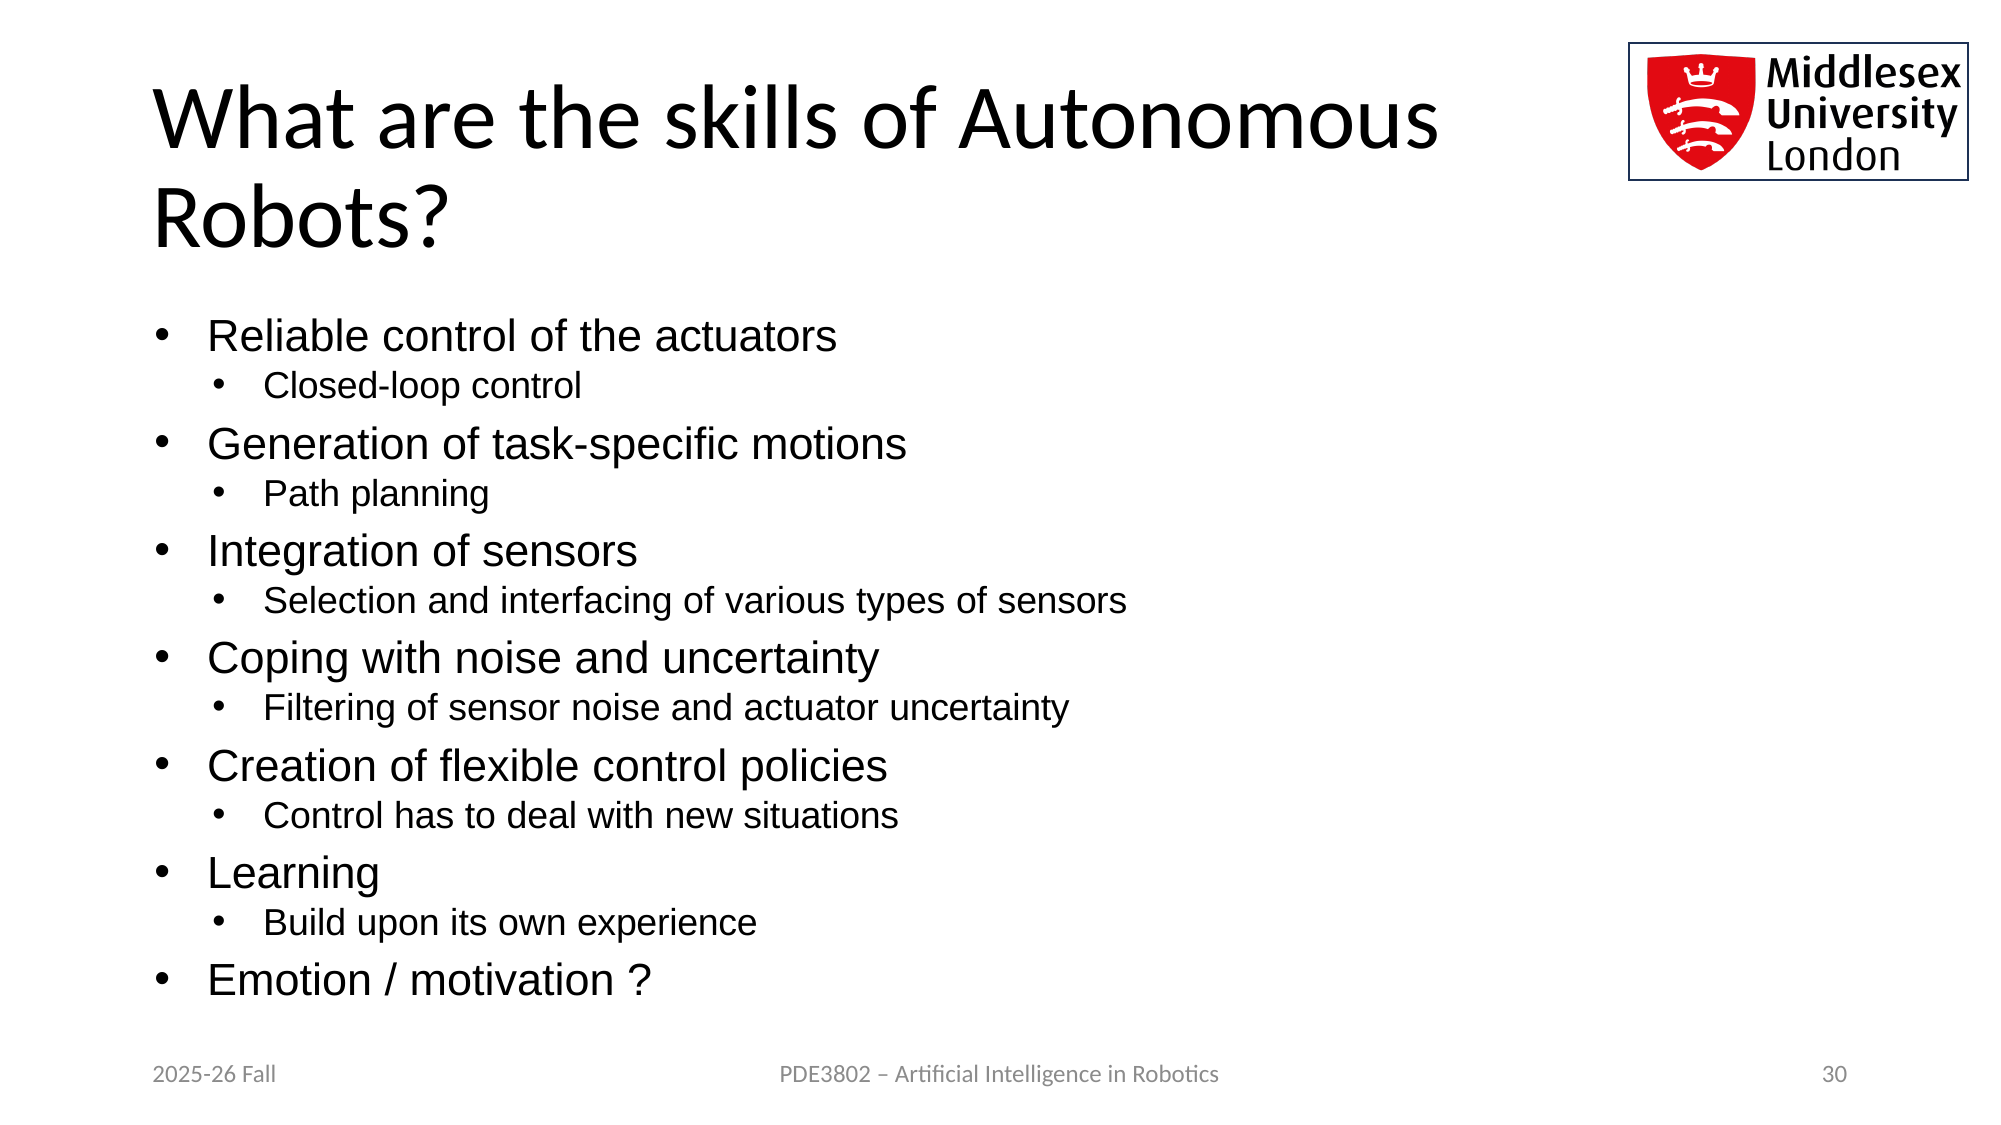

# What are the skills of Autonomous Robots?
Reliable control of the actuators
Closed-loop control
Generation of task-specific motions
Path planning
Integration of sensors
Selection and interfacing of various types of sensors
Coping with noise and uncertainty
Filtering of sensor noise and actuator uncertainty
Creation of flexible control policies
Control has to deal with new situations
Learning
Build upon its own experience
Emotion / motivation ?

2025-26 Fall
PDE3802 – Artificial Intelligence in Robotics
30